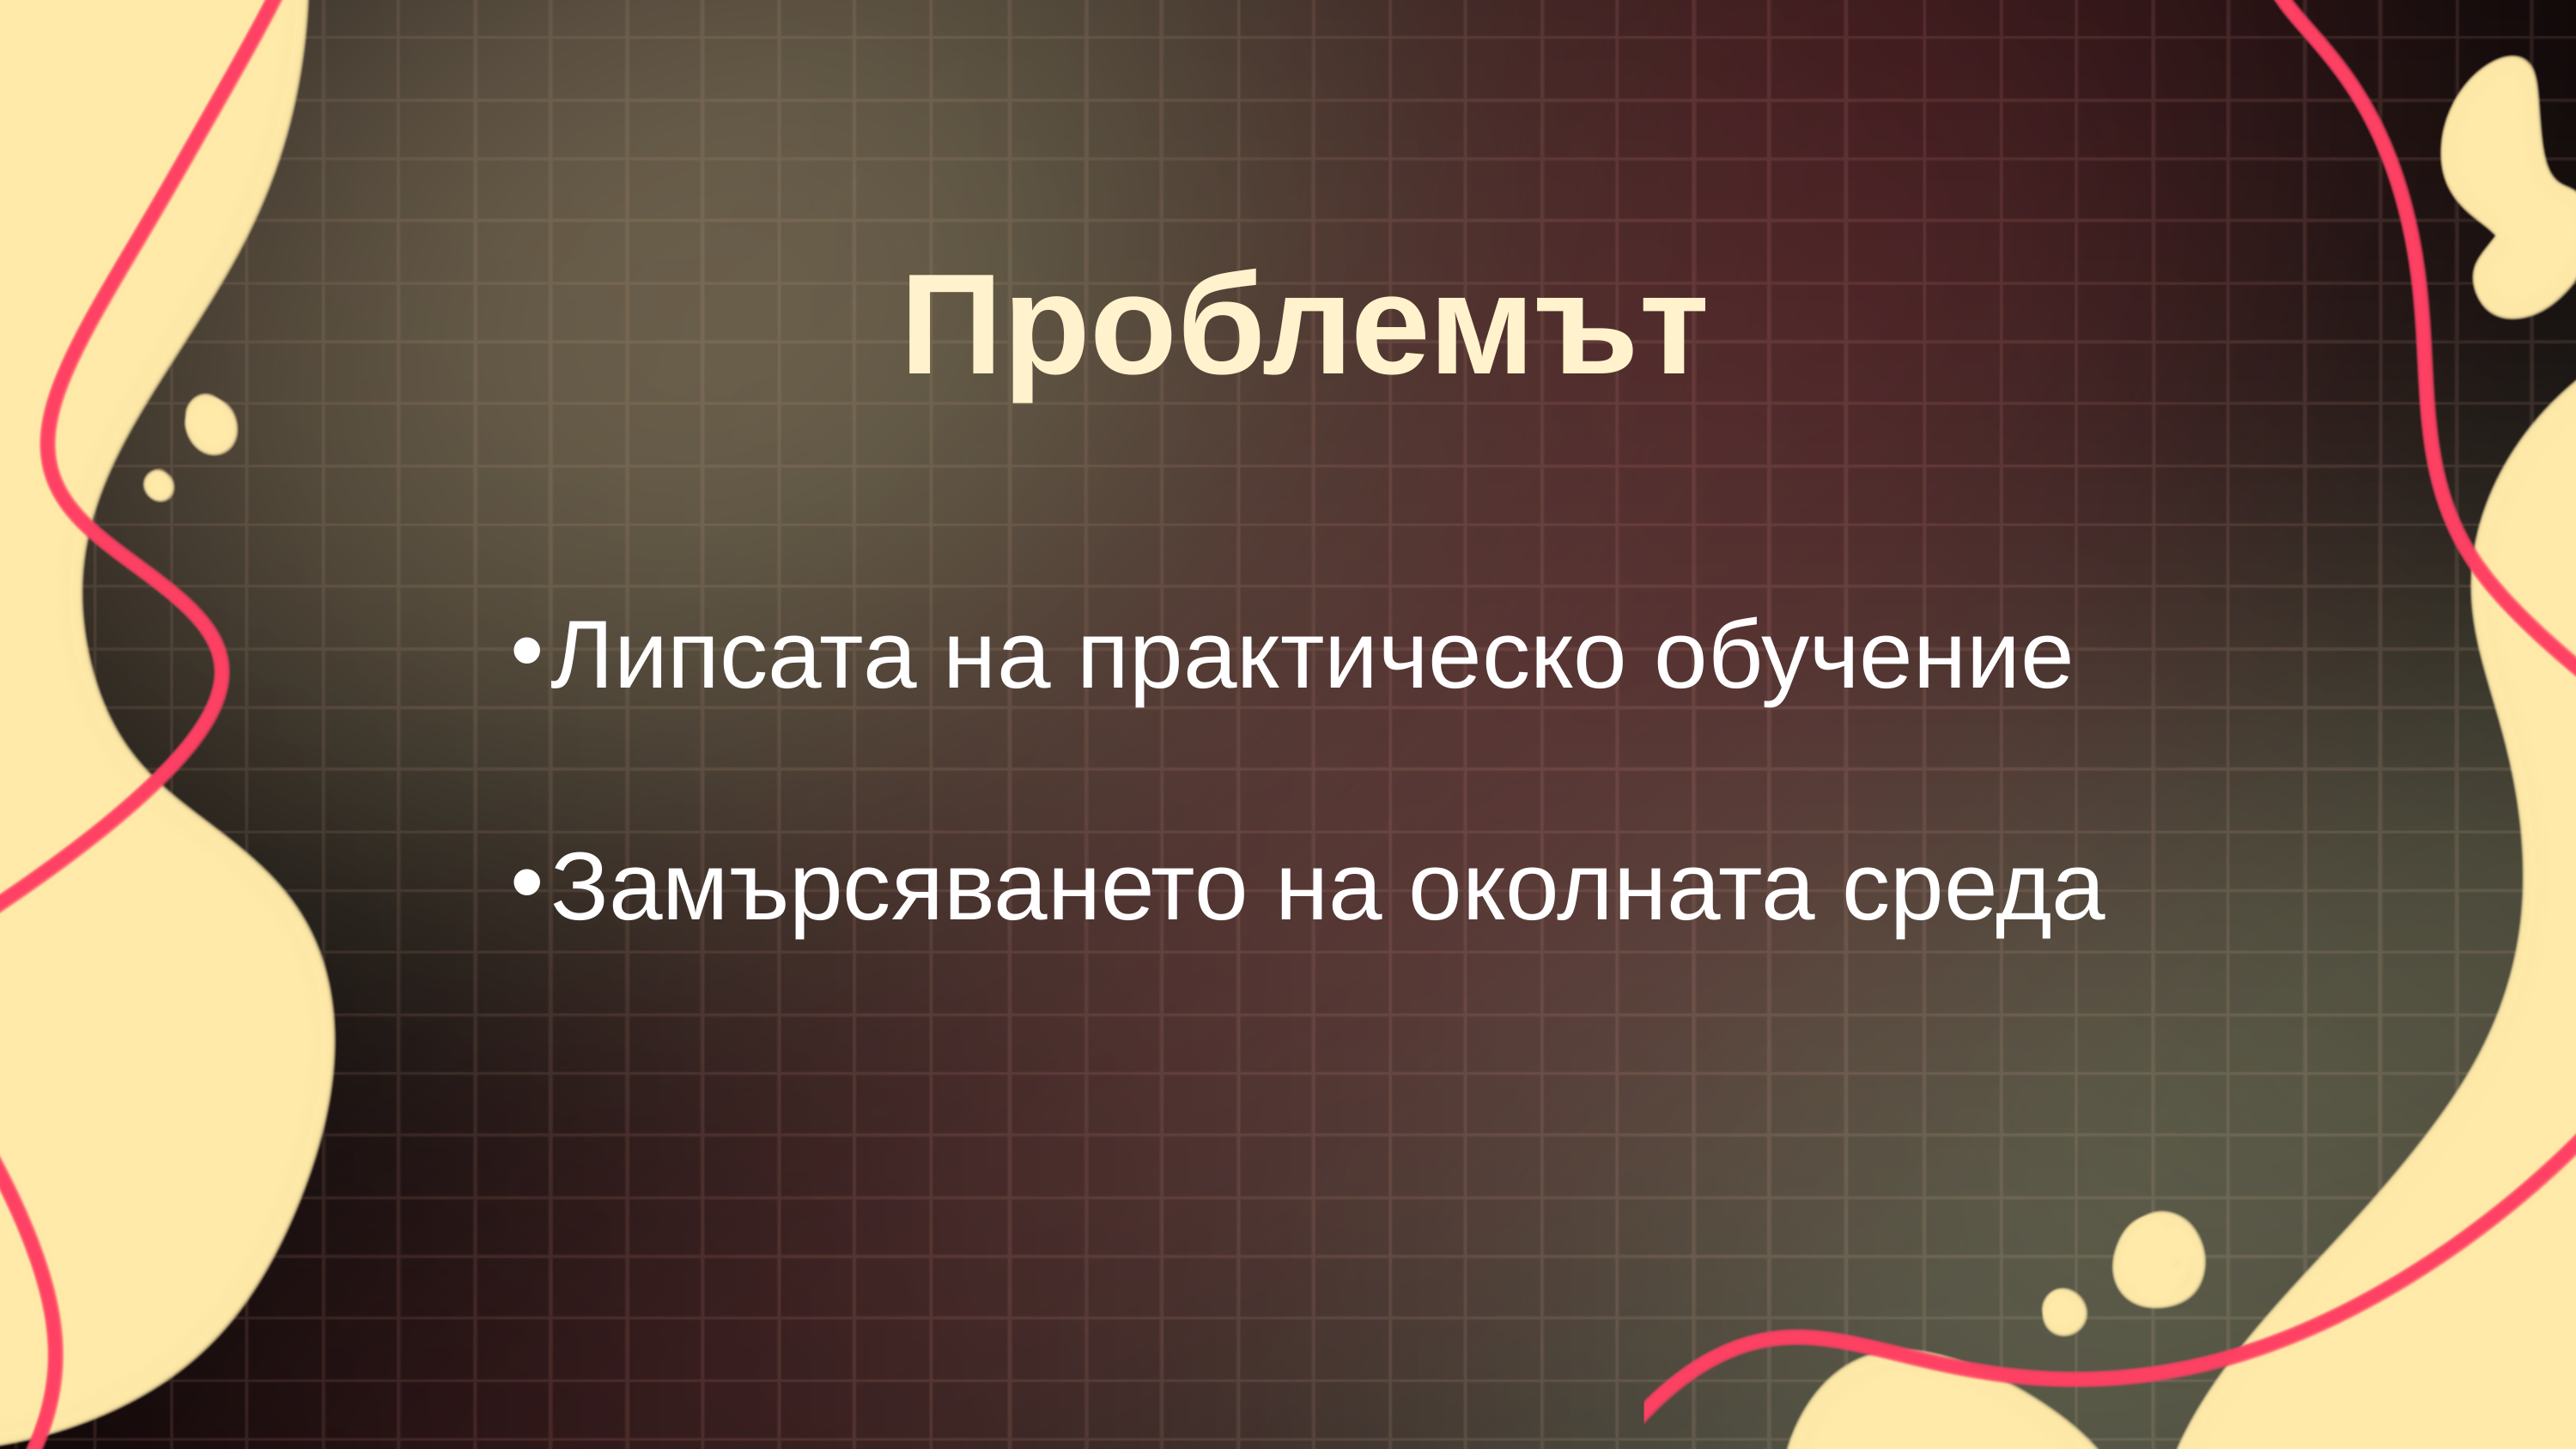

Проблемът
Липсата на практическо обучение

Замърсяването на околната среда